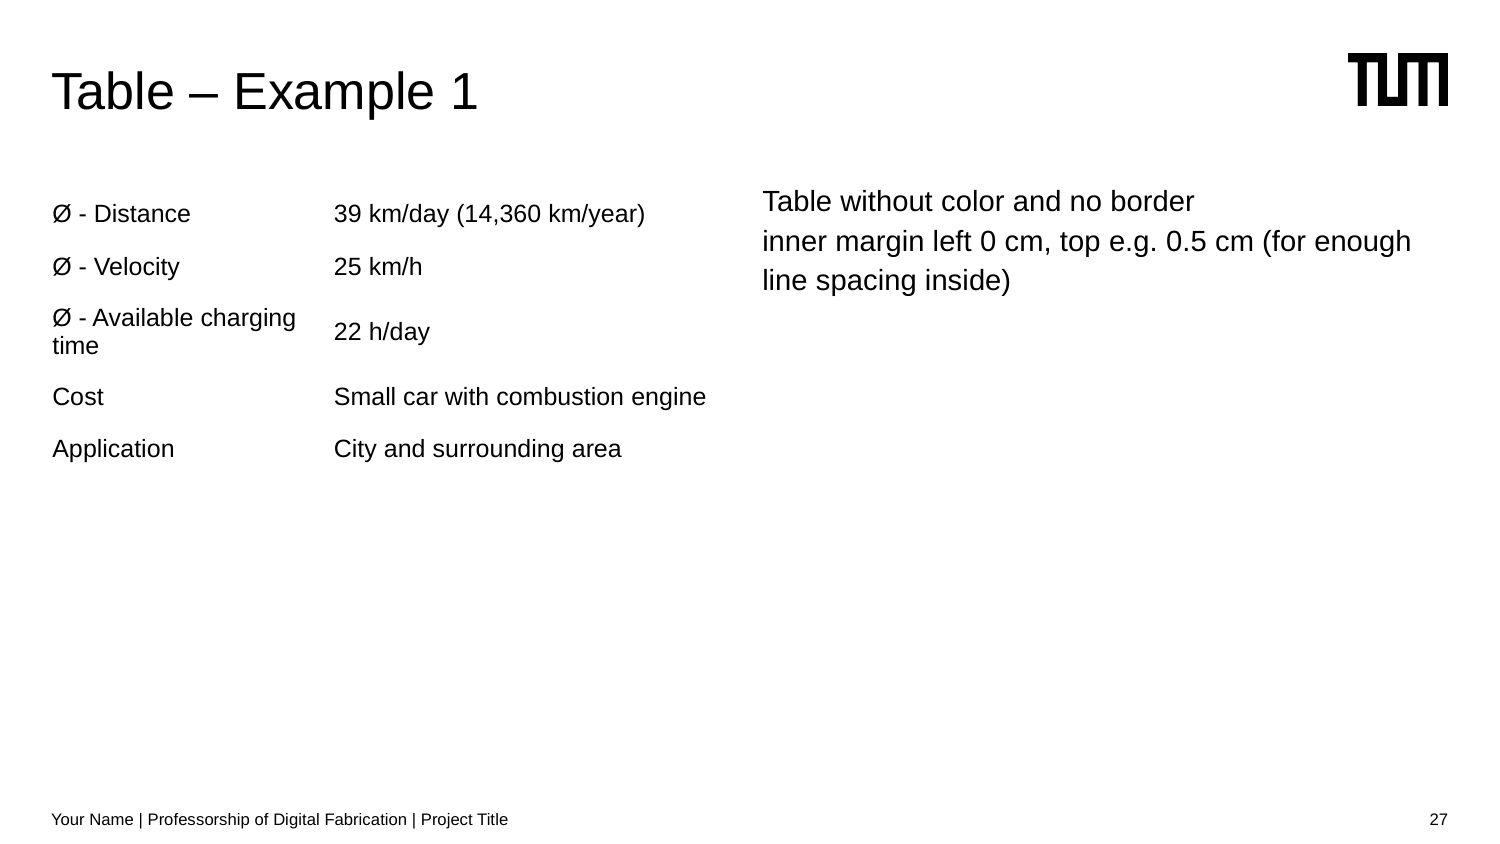

# Table – Example 1
| Ø - Distance | 39 km/day (14,360 km/year) |
| --- | --- |
| Ø - Velocity | 25 km/h |
| Ø - Available charging time | 22 h/day |
| Cost | Small car with combustion engine |
| Application | City and surrounding area |
Table without color and no border
inner margin left 0 cm, top e.g. 0.5 cm (for enough line spacing inside)
Your Name | Professorship of Digital Fabrication | Project Title
27